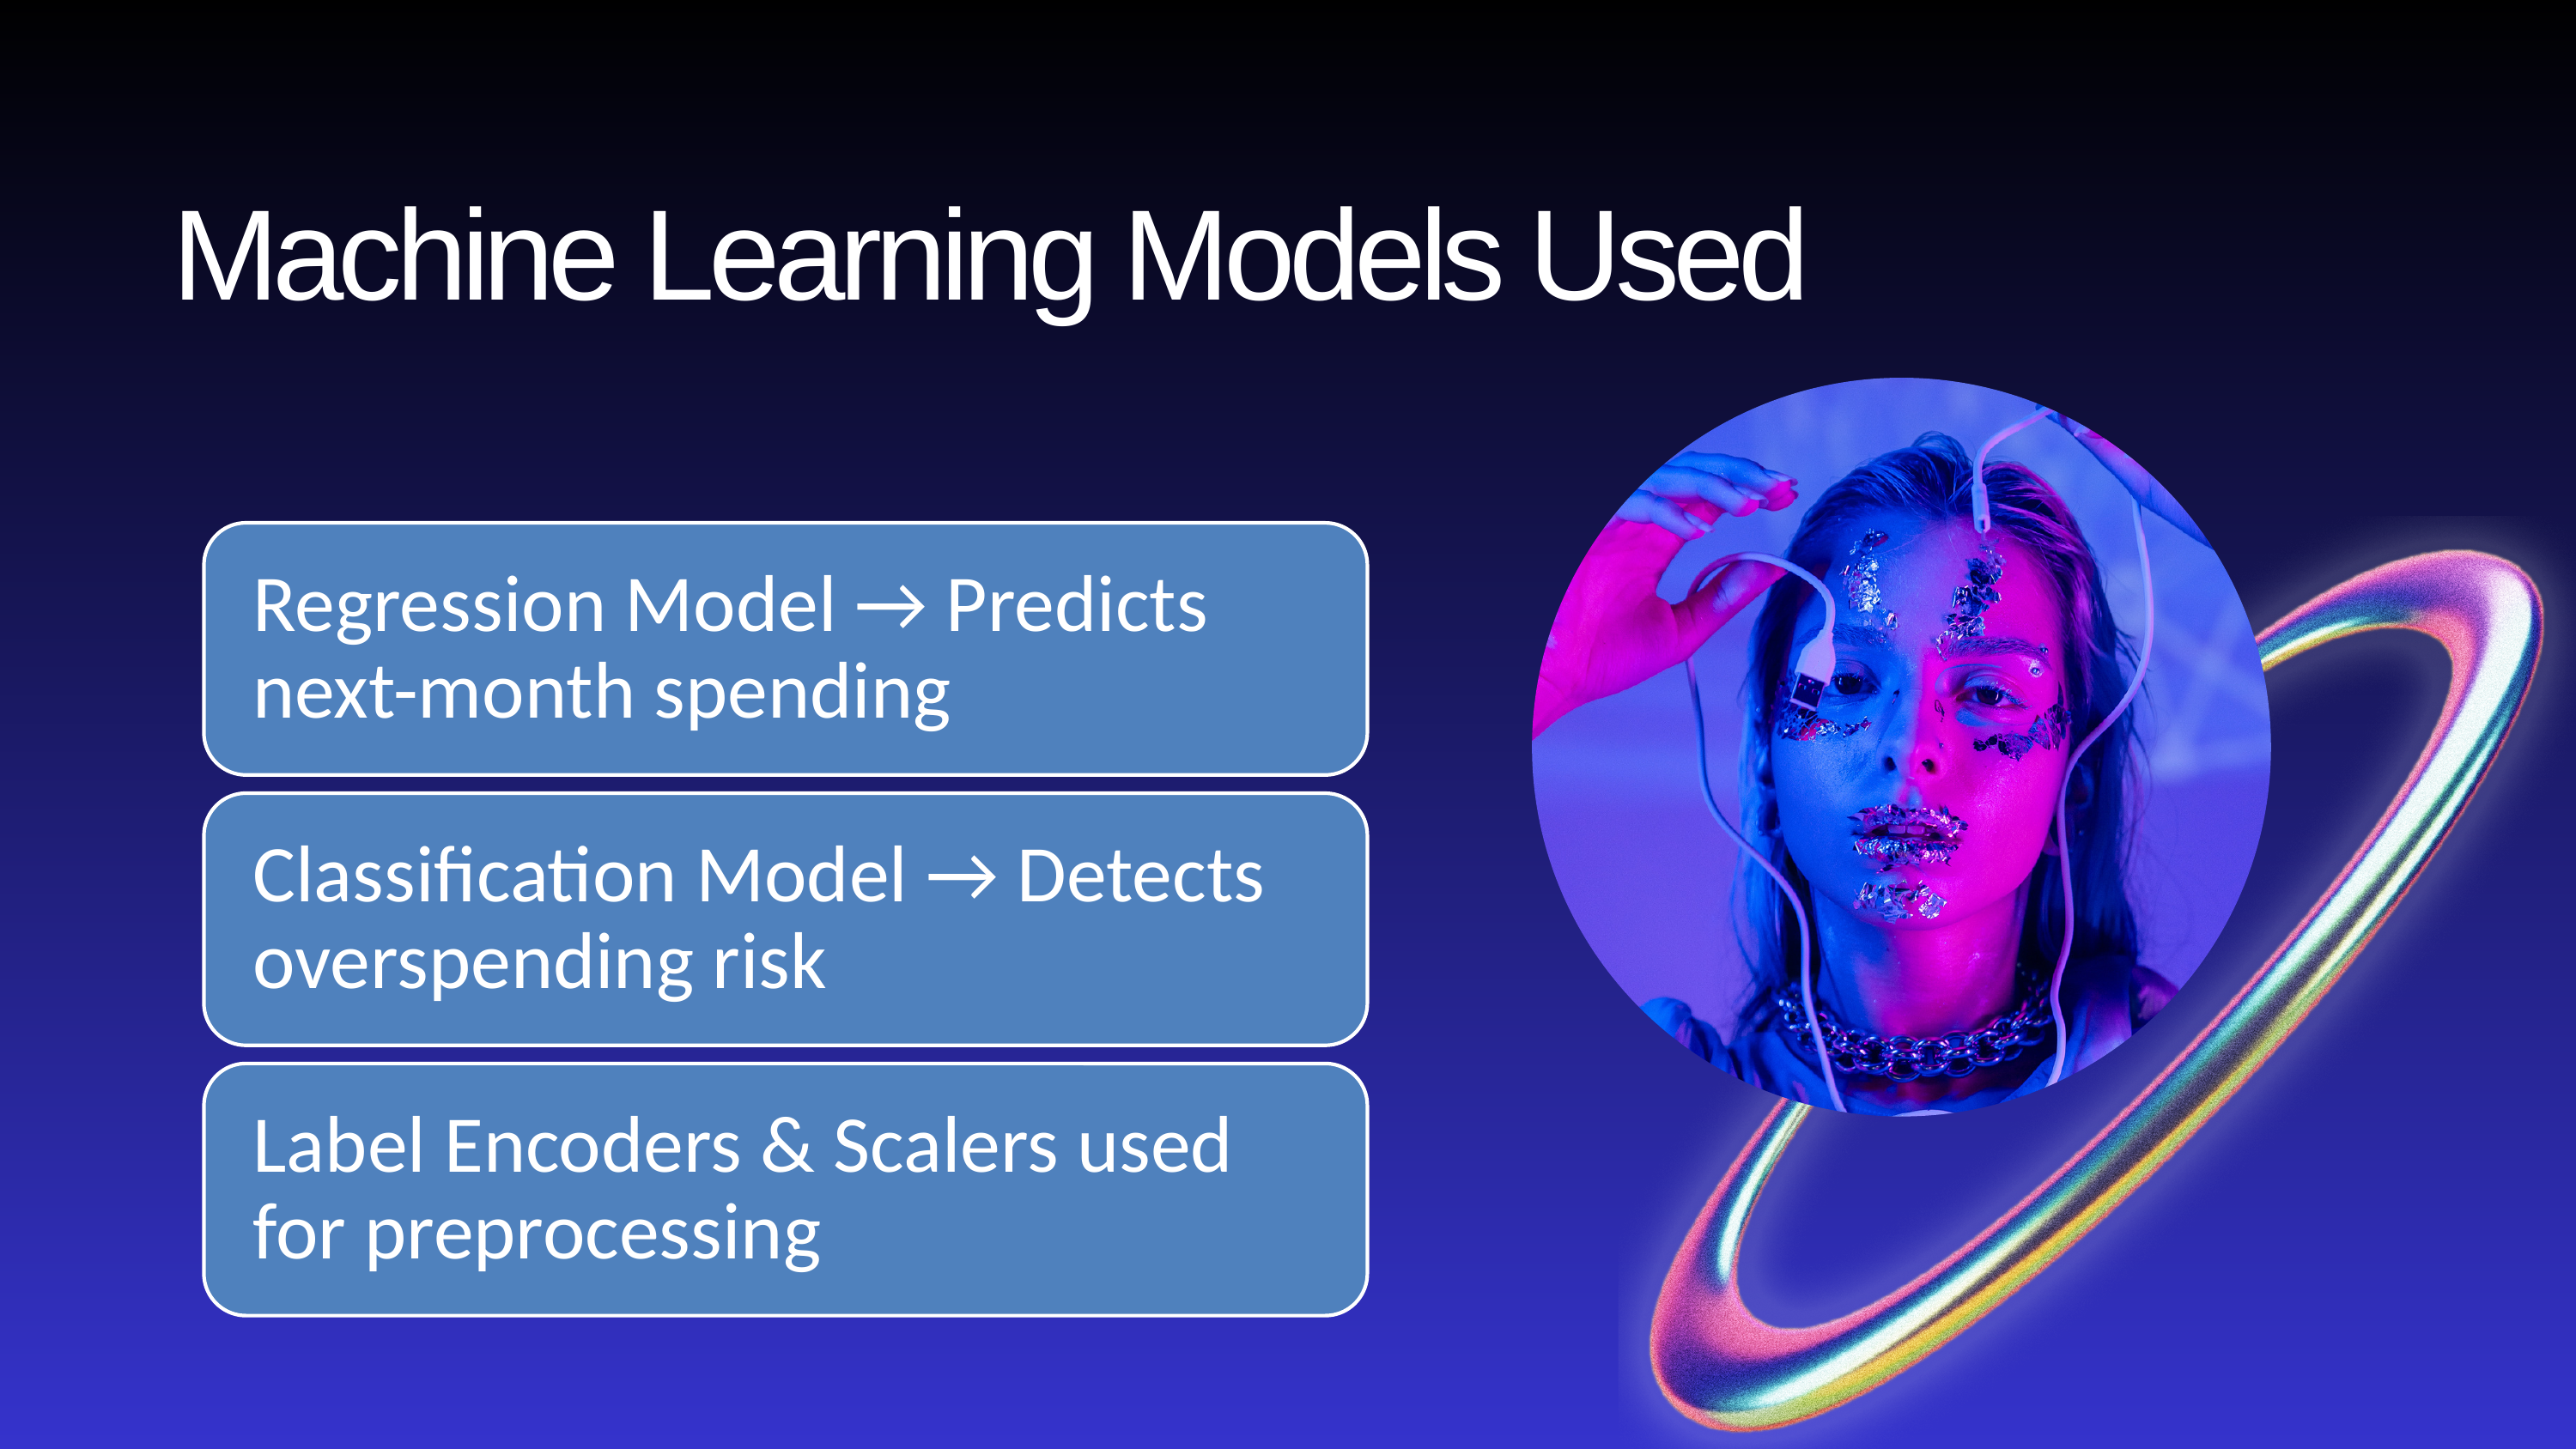

Machine Learning Models Used

Regression Model → Predicts next-month spending
Classification Model → Detects overspending risk
Label Encoders & Scalers used for preprocessing